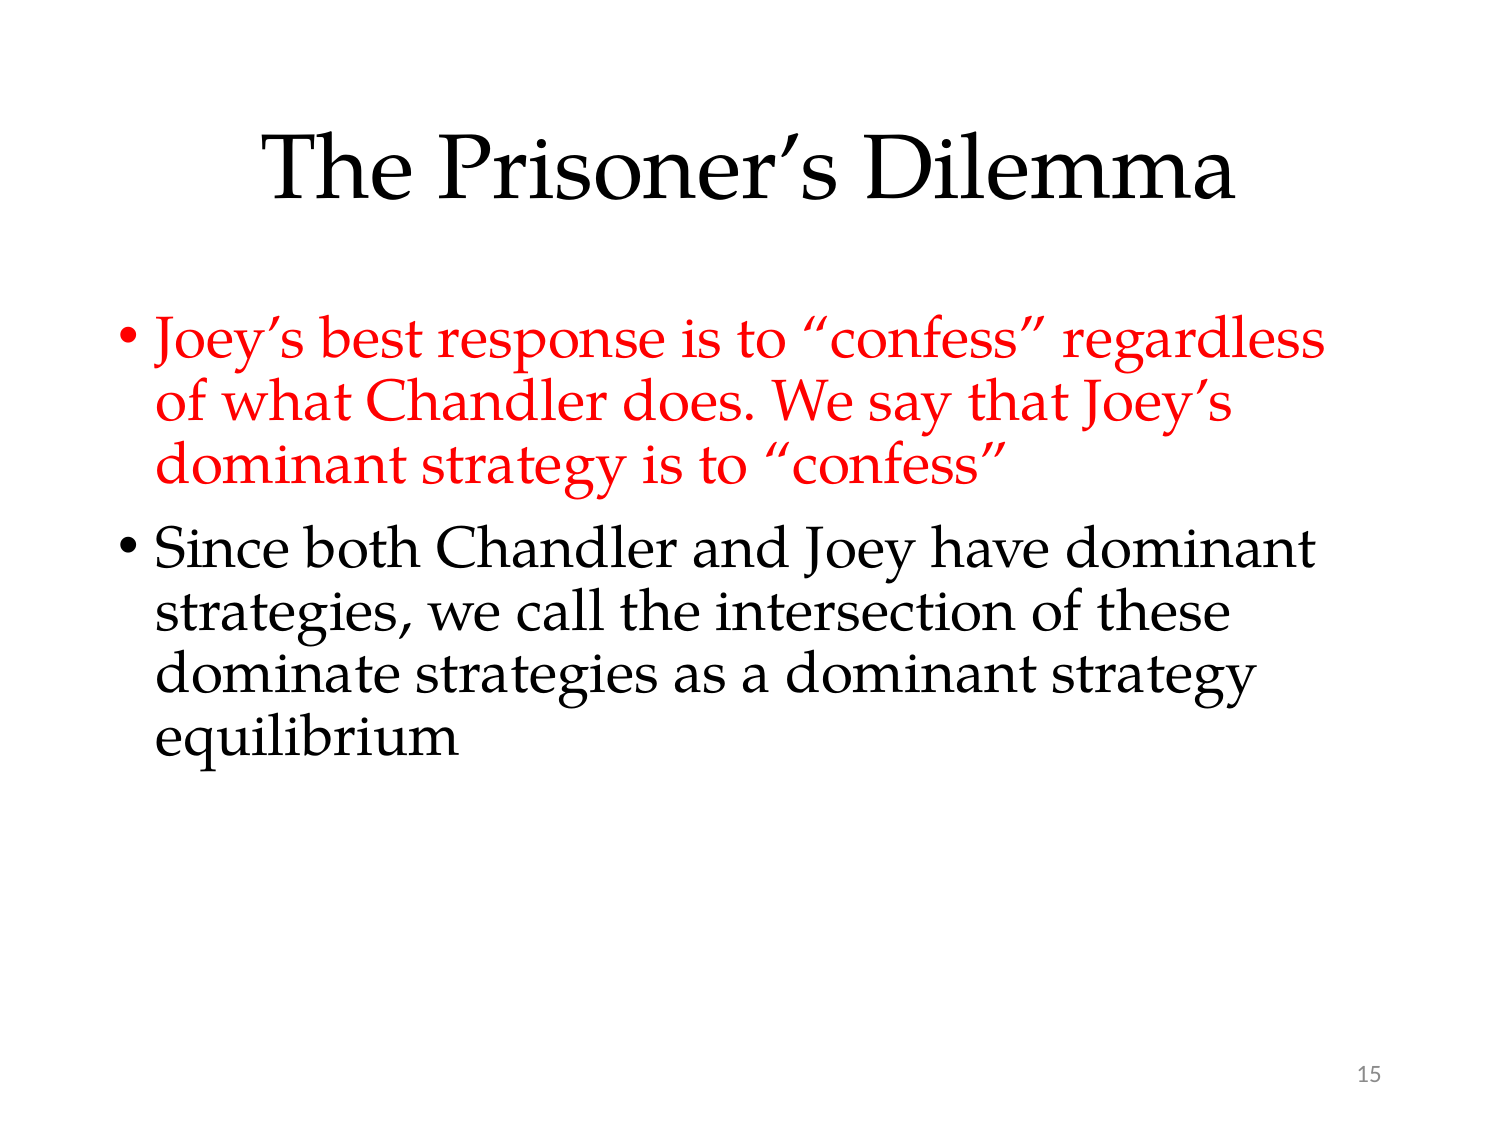

# The Prisoner’s Dilemma
Joey’s best response is to “confess” regardless of what Chandler does. We say that Joey’s dominant strategy is to “confess”
Since both Chandler and Joey have dominant strategies, we call the intersection of these dominate strategies as a dominant strategy equilibrium
15